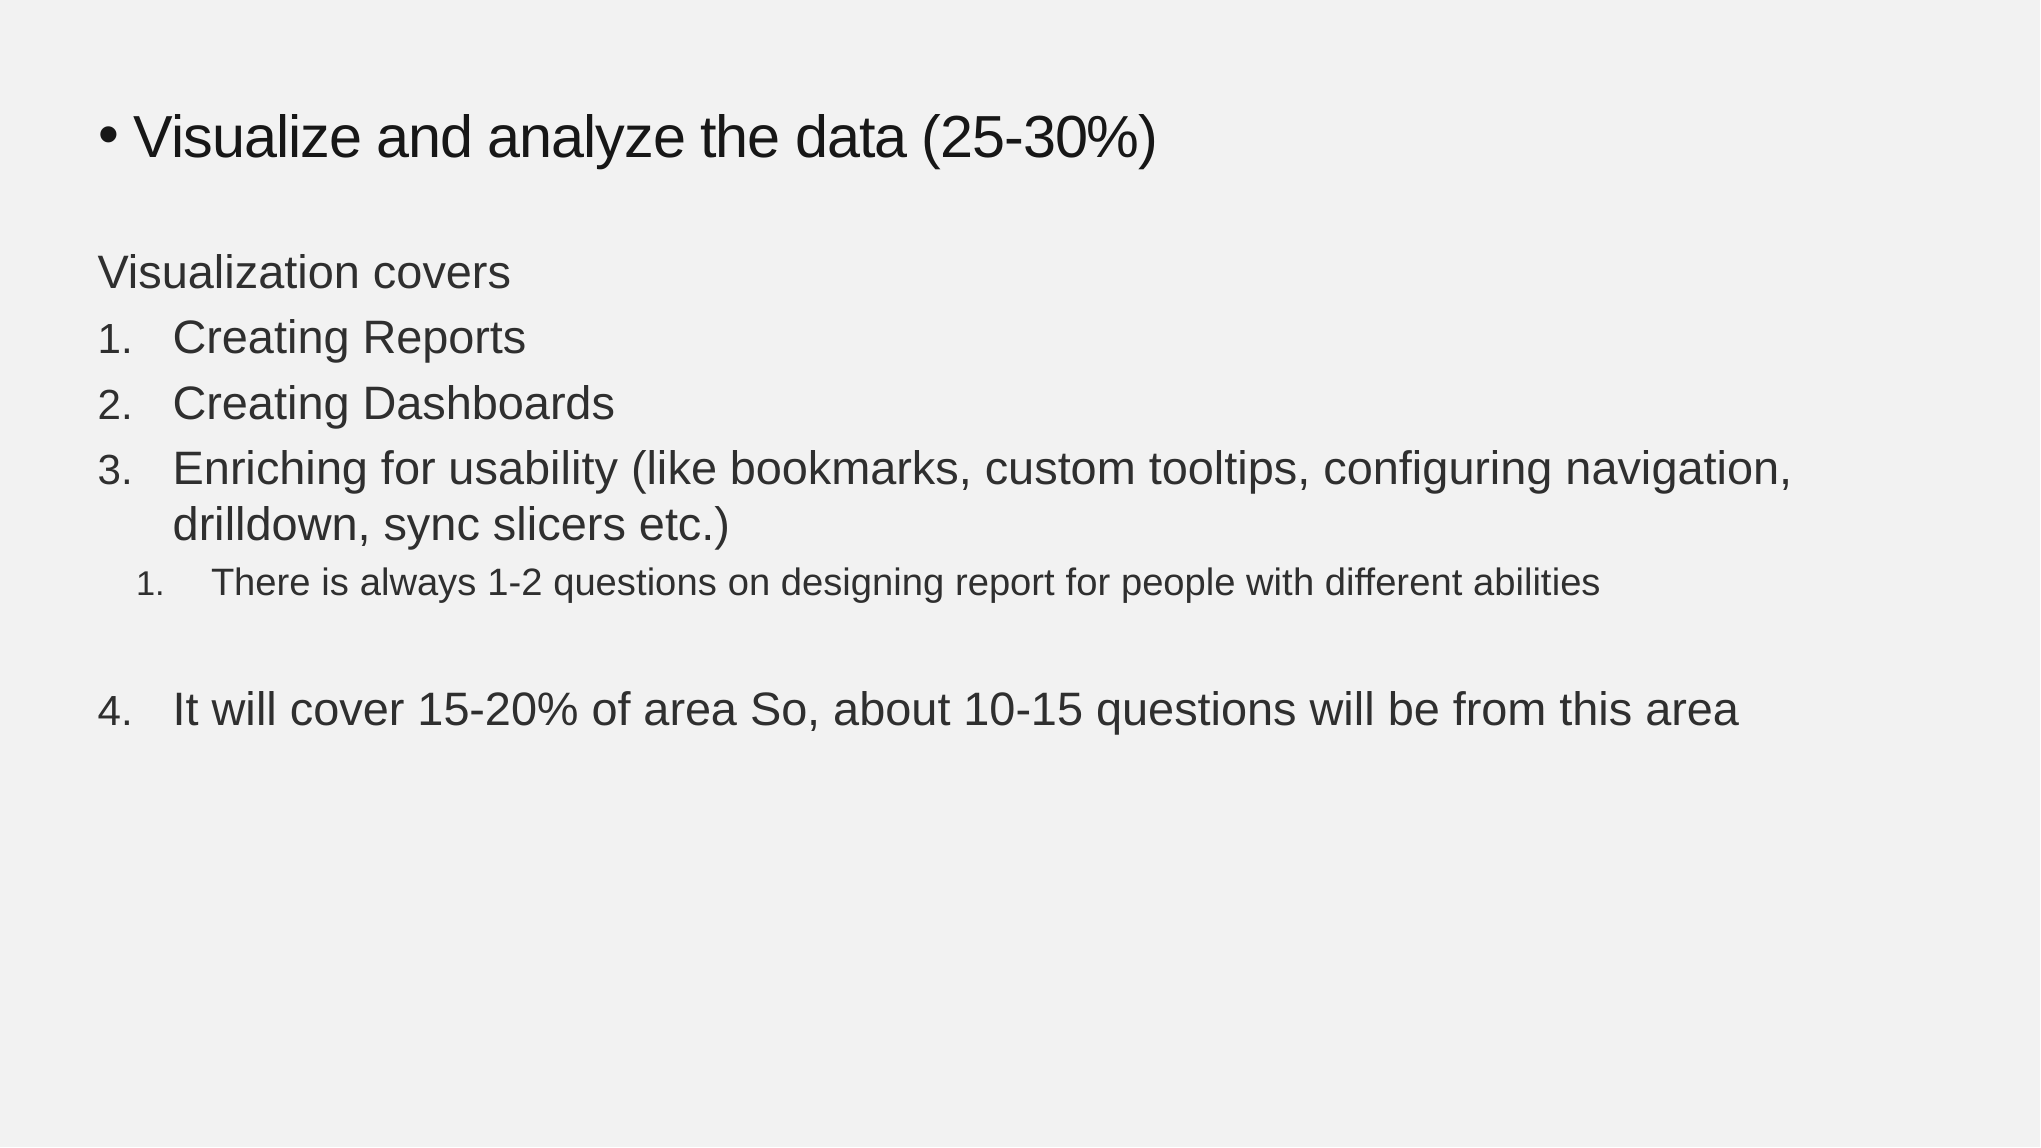

# Visualize and analyze the data (25-30%)
Visualization covers
Creating Reports
Creating Dashboards
Enriching for usability (like bookmarks, custom tooltips, configuring navigation, drilldown, sync slicers etc.)
There is always 1-2 questions on designing report for people with different abilities

It will cover 15-20% of area So, about 10-15 questions will be from this area